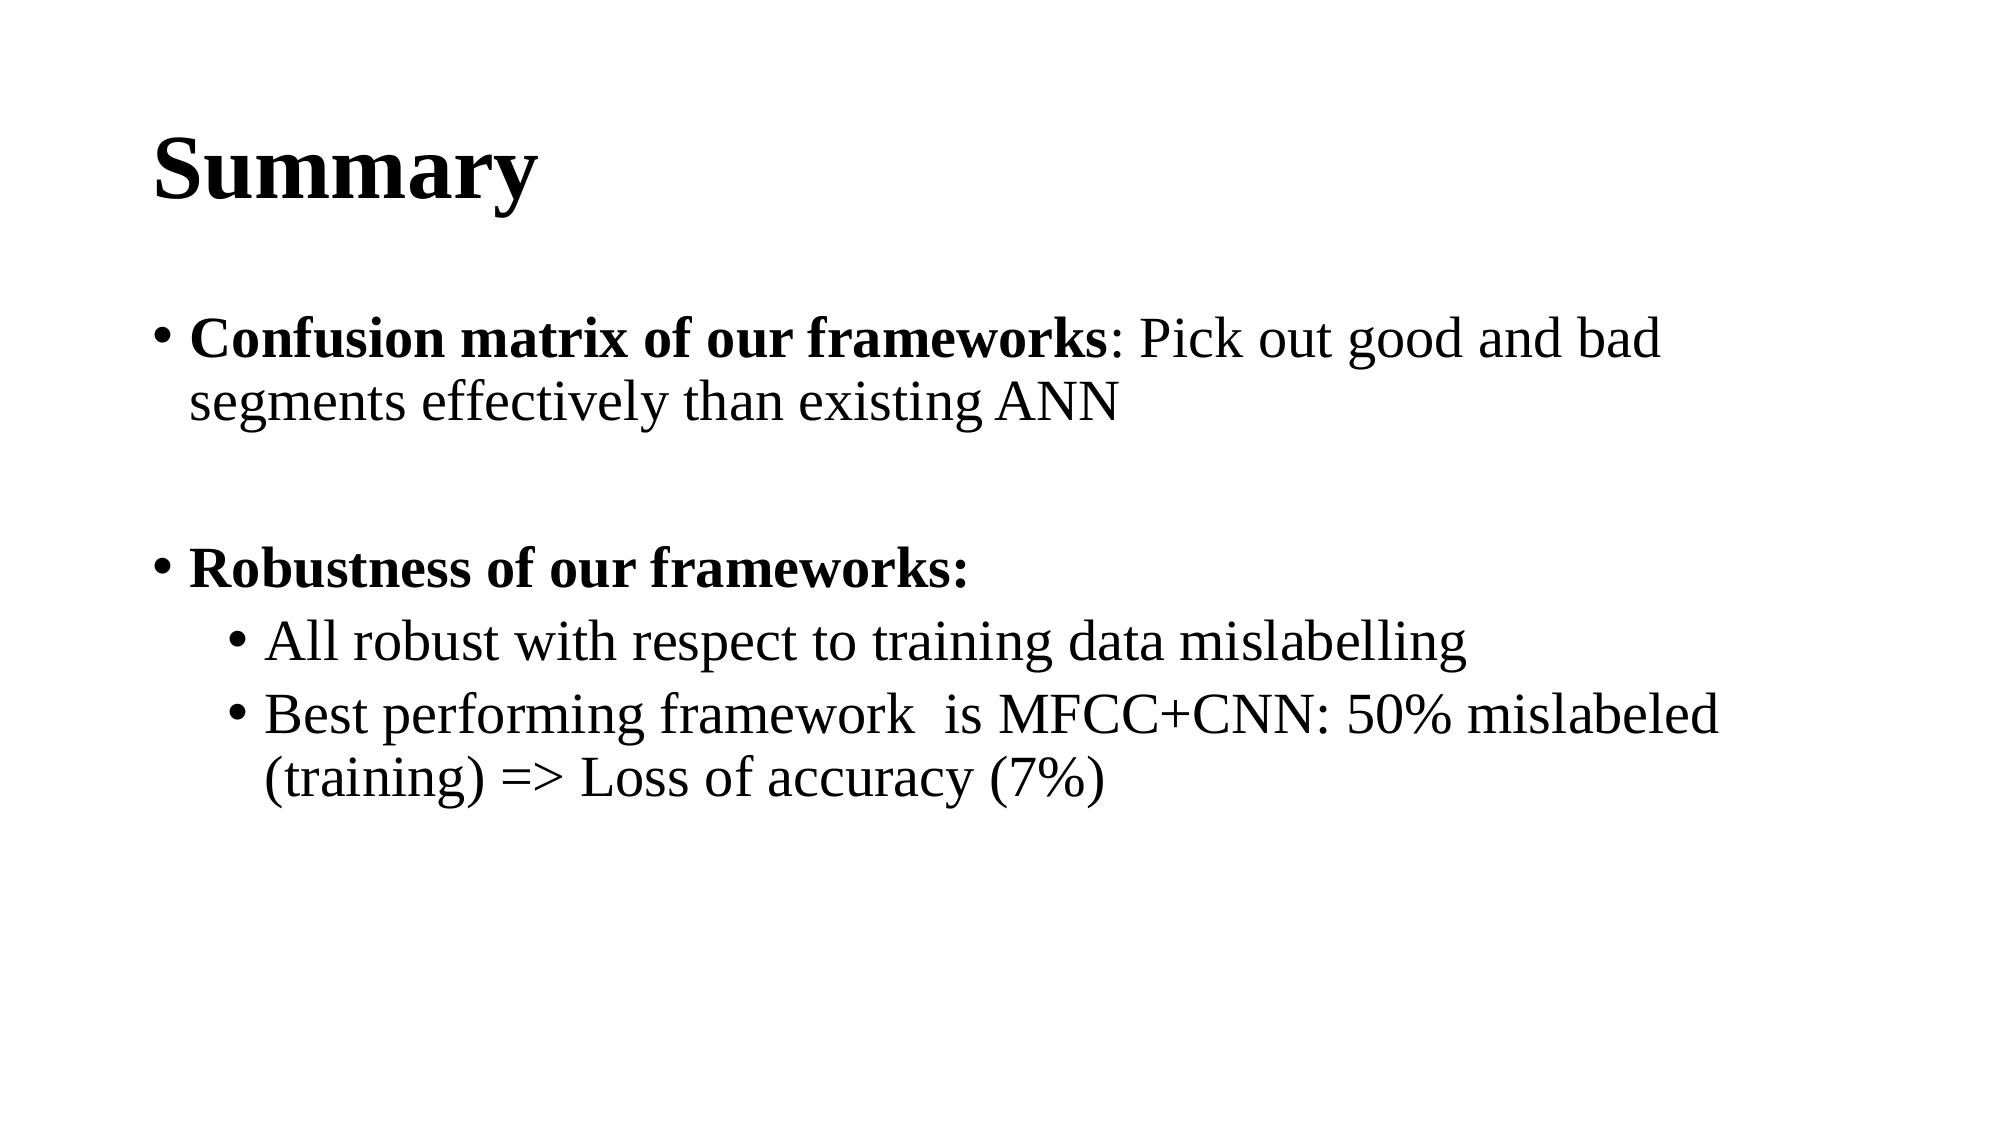

# Summary
Confusion matrix of our frameworks: Pick out good and bad segments effectively than existing ANN

Robustness of our frameworks:
All robust with respect to training data mislabelling
Best performing framework  is MFCC+CNN: 50% mislabeled (training) => Loss of accuracy (7%)